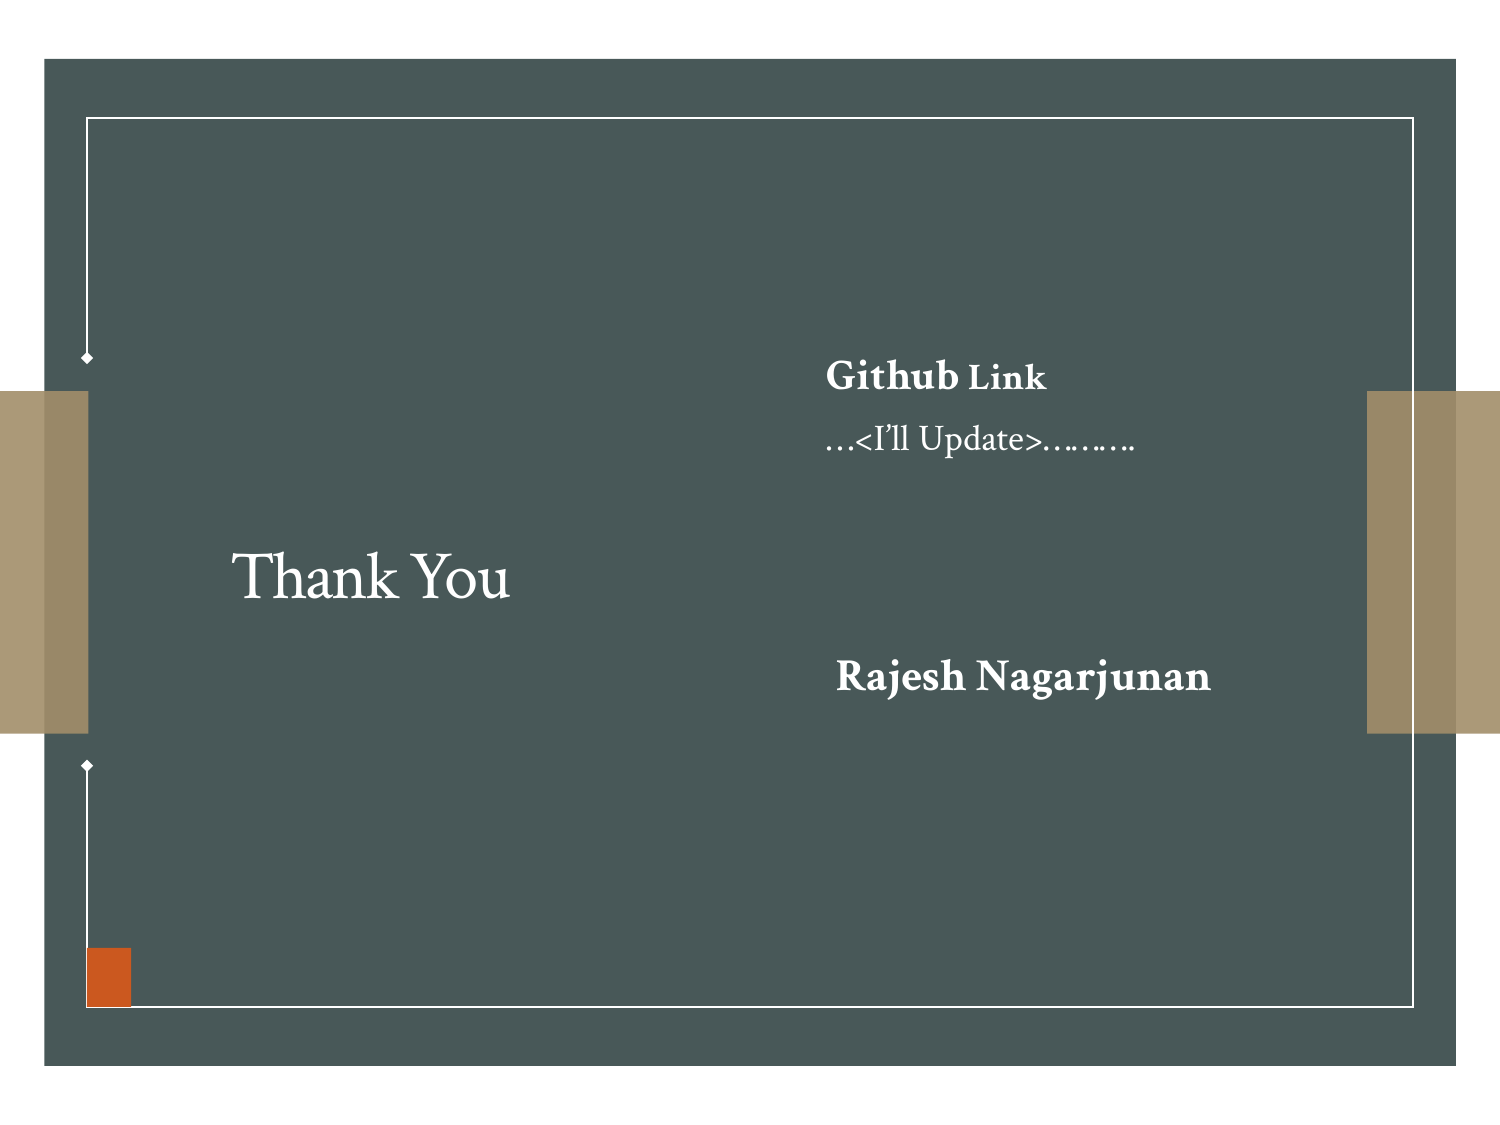

Github Link
…<I’ll Update>……….
Rajesh Nagarjunan

# Thank You